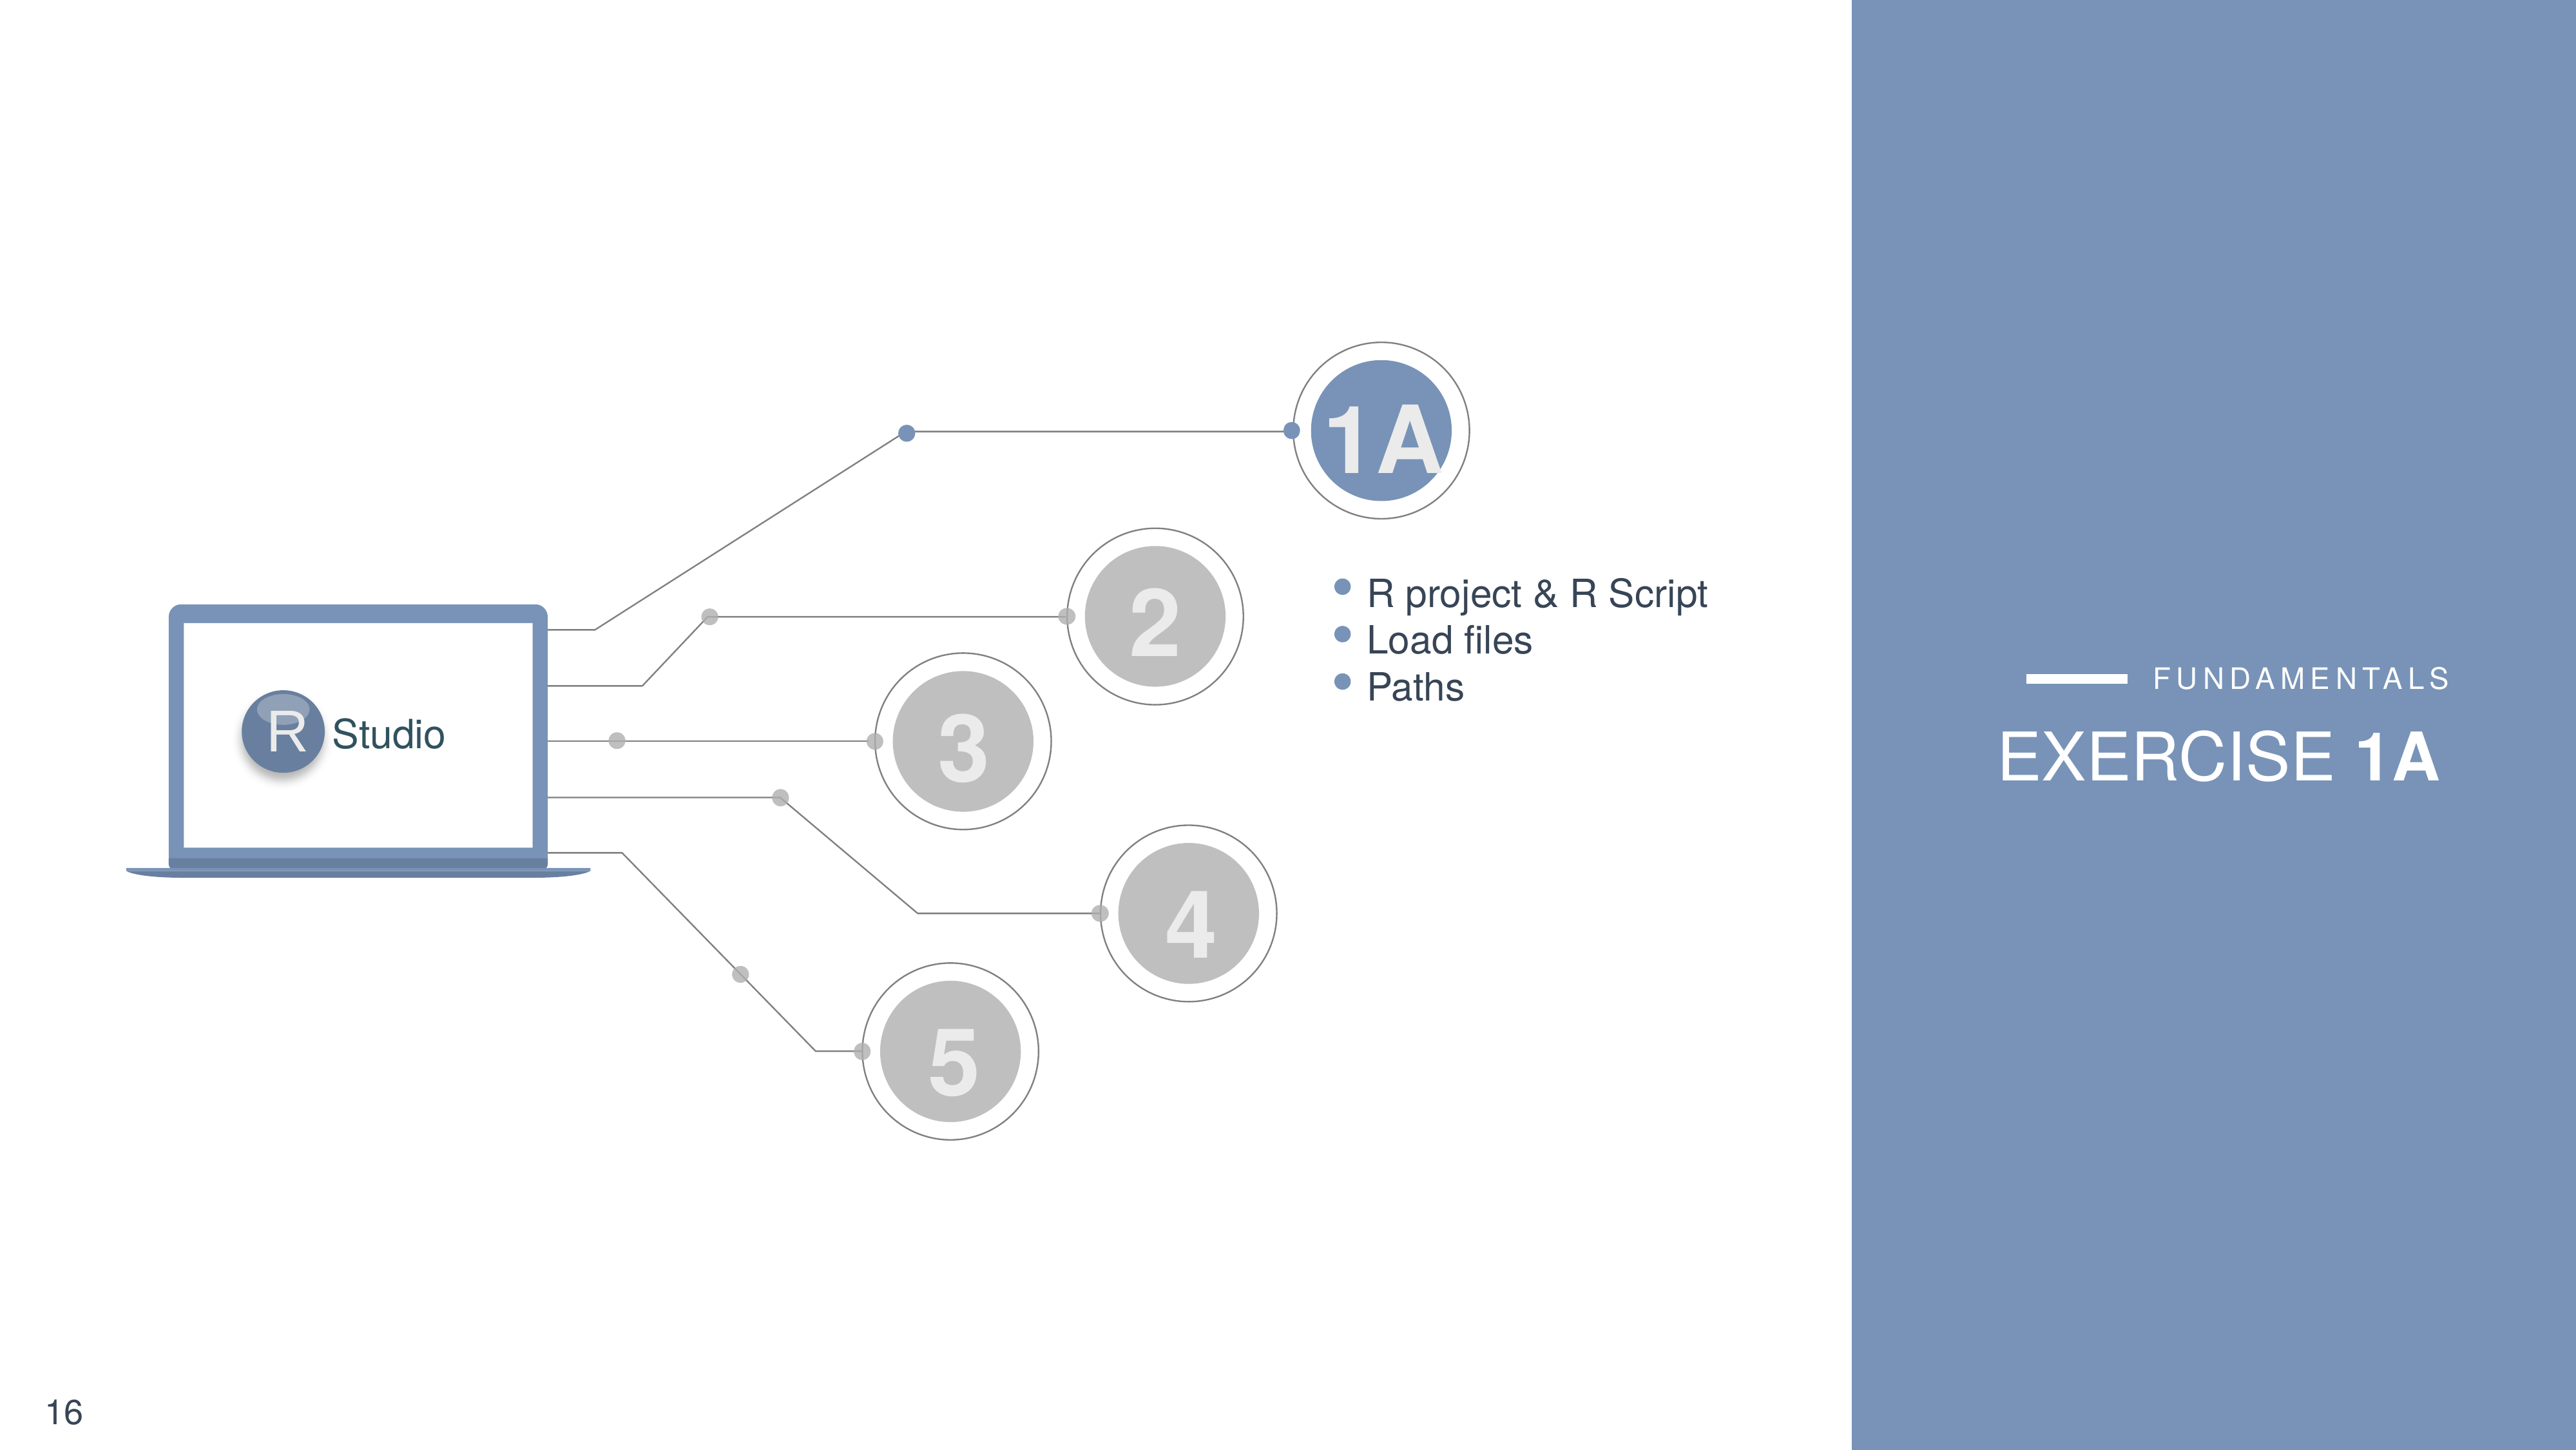

1A

2

3

4

5

R

Studio

R project & R Script
Load files
Paths

FUNDAMENTALS

EXERCISE 1A
16